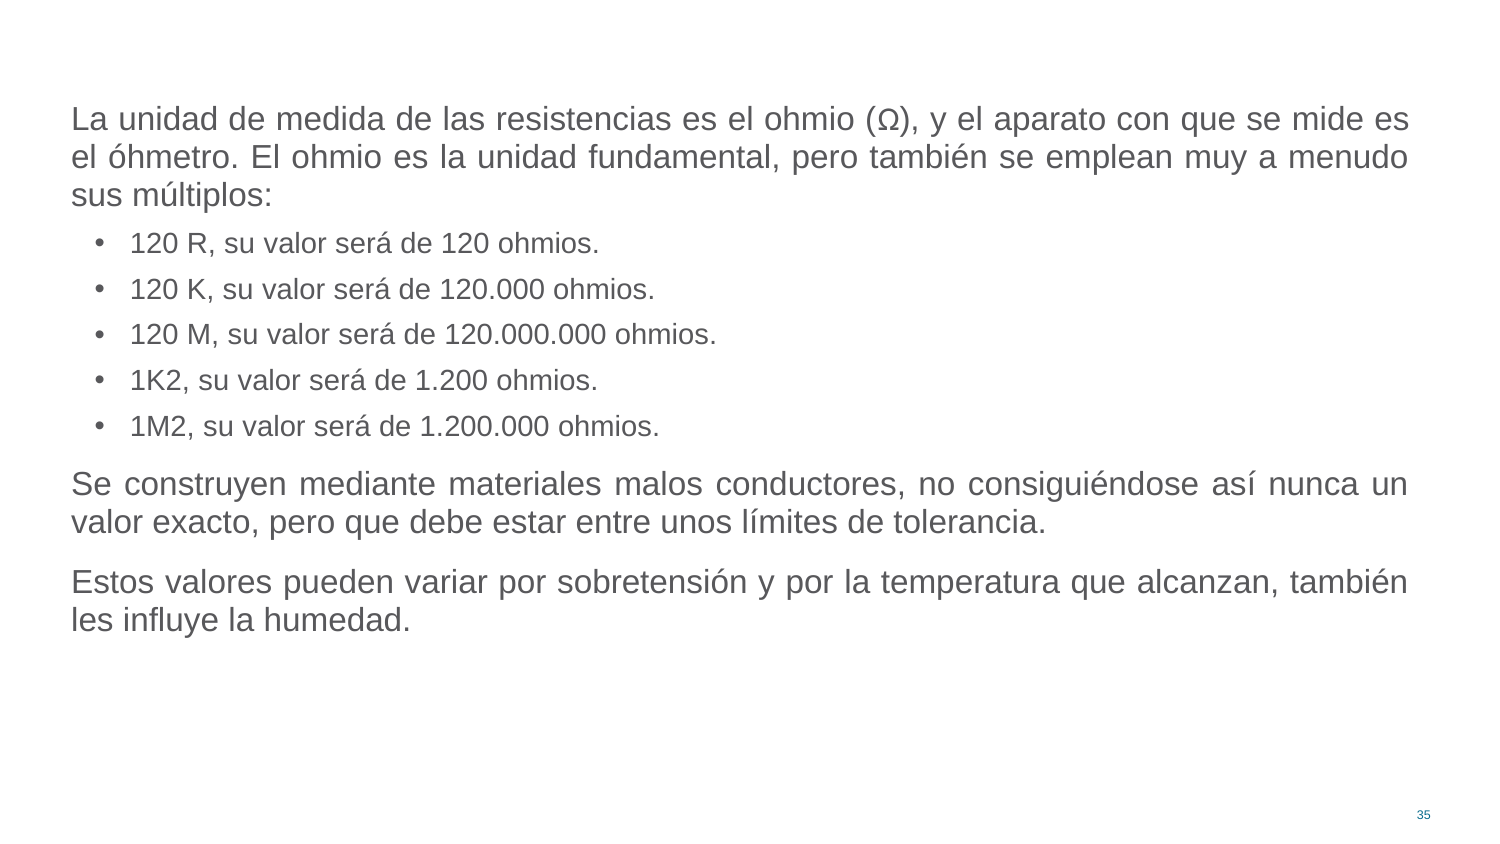

La unidad de medida de las resistencias es el ohmio (Ω), y el aparato con que se mide es el óhmetro. El ohmio es la unidad fundamental, pero también se emplean muy a menudo sus múltiplos:
120 R, su valor será de 120 ohmios.
120 K, su valor será de 120.000 ohmios.
120 M, su valor será de 120.000.000 ohmios.
1K2, su valor será de 1.200 ohmios.
1M2, su valor será de 1.200.000 ohmios.
Se construyen mediante materiales malos conductores, no consiguiéndose así nunca un valor exacto, pero que debe estar entre unos límites de tolerancia.
Estos valores pueden variar por sobretensión y por la temperatura que alcanzan, también les influye la humedad.